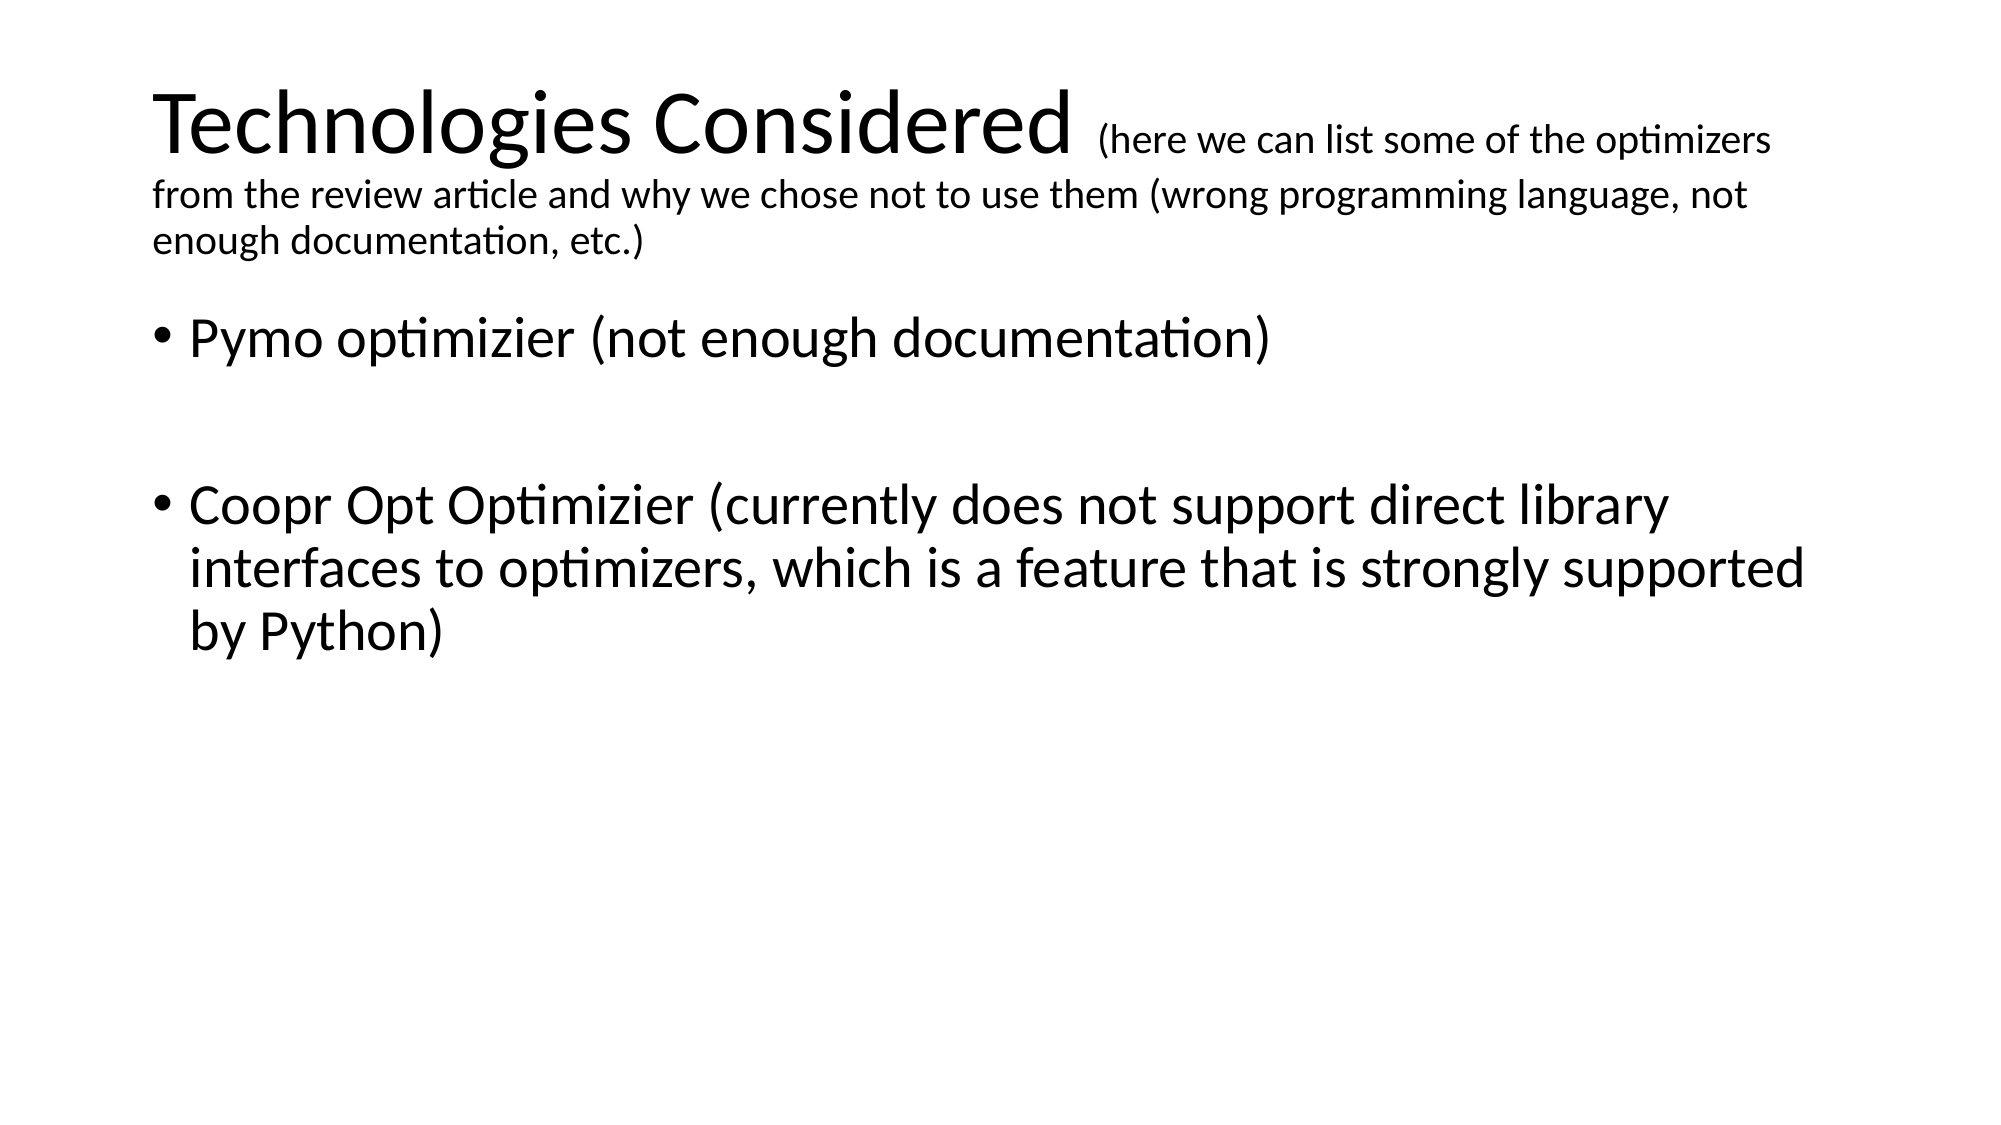

# Technologies Considered (here we can list some of the optimizers from the review article and why we chose not to use them (wrong programming language, not enough documentation, etc.)
Pymo optimizier (not enough documentation)

Coopr Opt Optimizier (currently does not support direct library interfaces to optimizers, which is a feature that is strongly supported by Python)